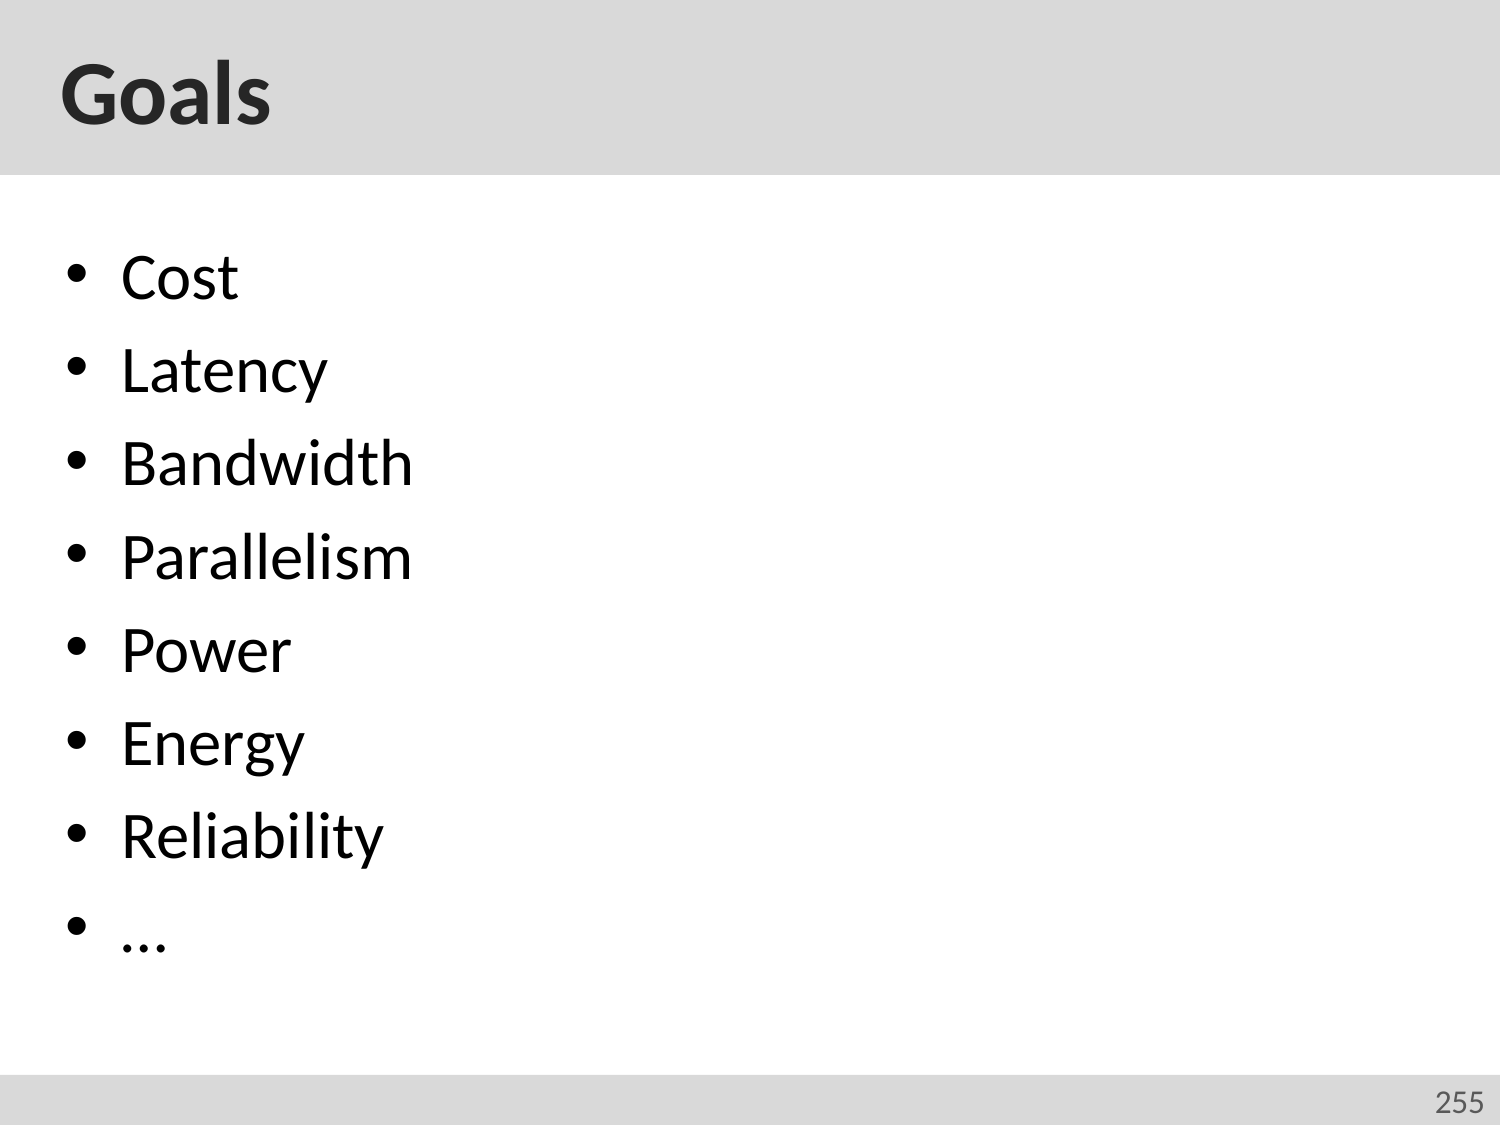

# Goals
Cost
Latency
Bandwidth
Parallelism
Power
Energy
Reliability
…
255